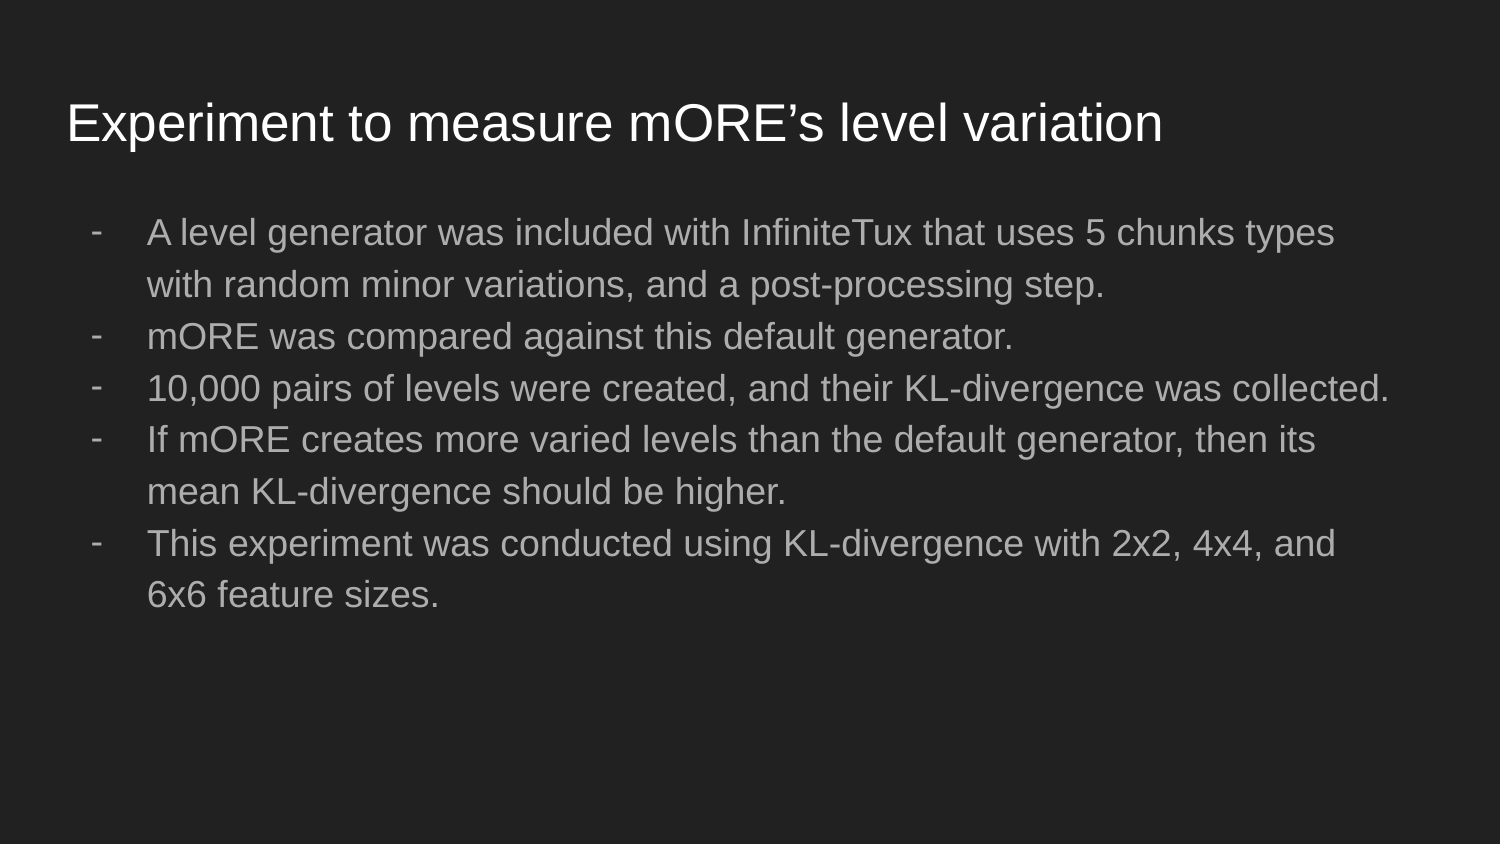

# Experiment to measure mORE’s level variation
A level generator was included with InfiniteTux that uses 5 chunks types with random minor variations, and a post-processing step.
mORE was compared against this default generator.
10,000 pairs of levels were created, and their KL-divergence was collected.
If mORE creates more varied levels than the default generator, then its mean KL-divergence should be higher.
This experiment was conducted using KL-divergence with 2x2, 4x4, and 6x6 feature sizes.